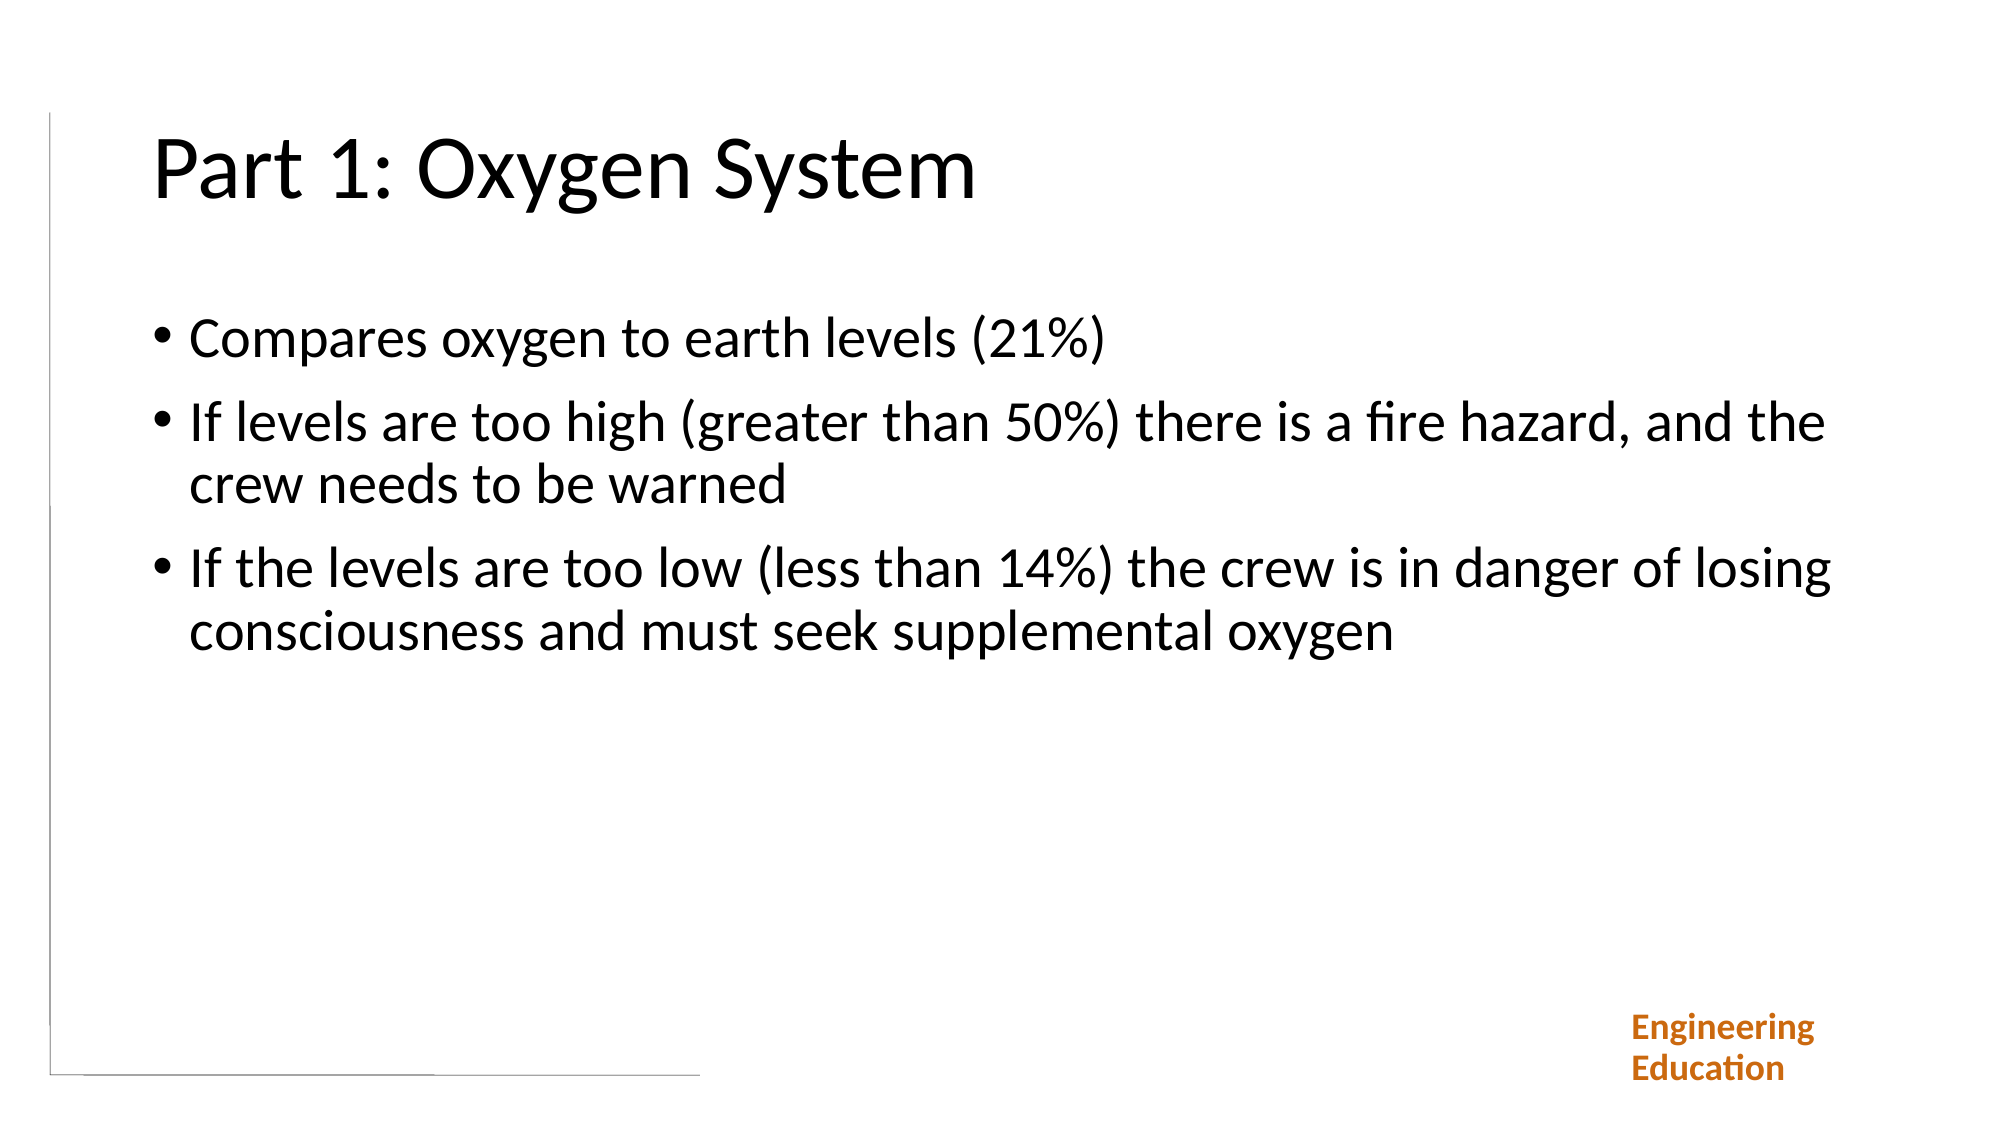

# Part 1: Oxygen System
Compares oxygen to earth levels (21%)
If levels are too high (greater than 50%) there is a fire hazard, and the crew needs to be warned
If the levels are too low (less than 14%) the crew is in danger of losing consciousness and must seek supplemental oxygen